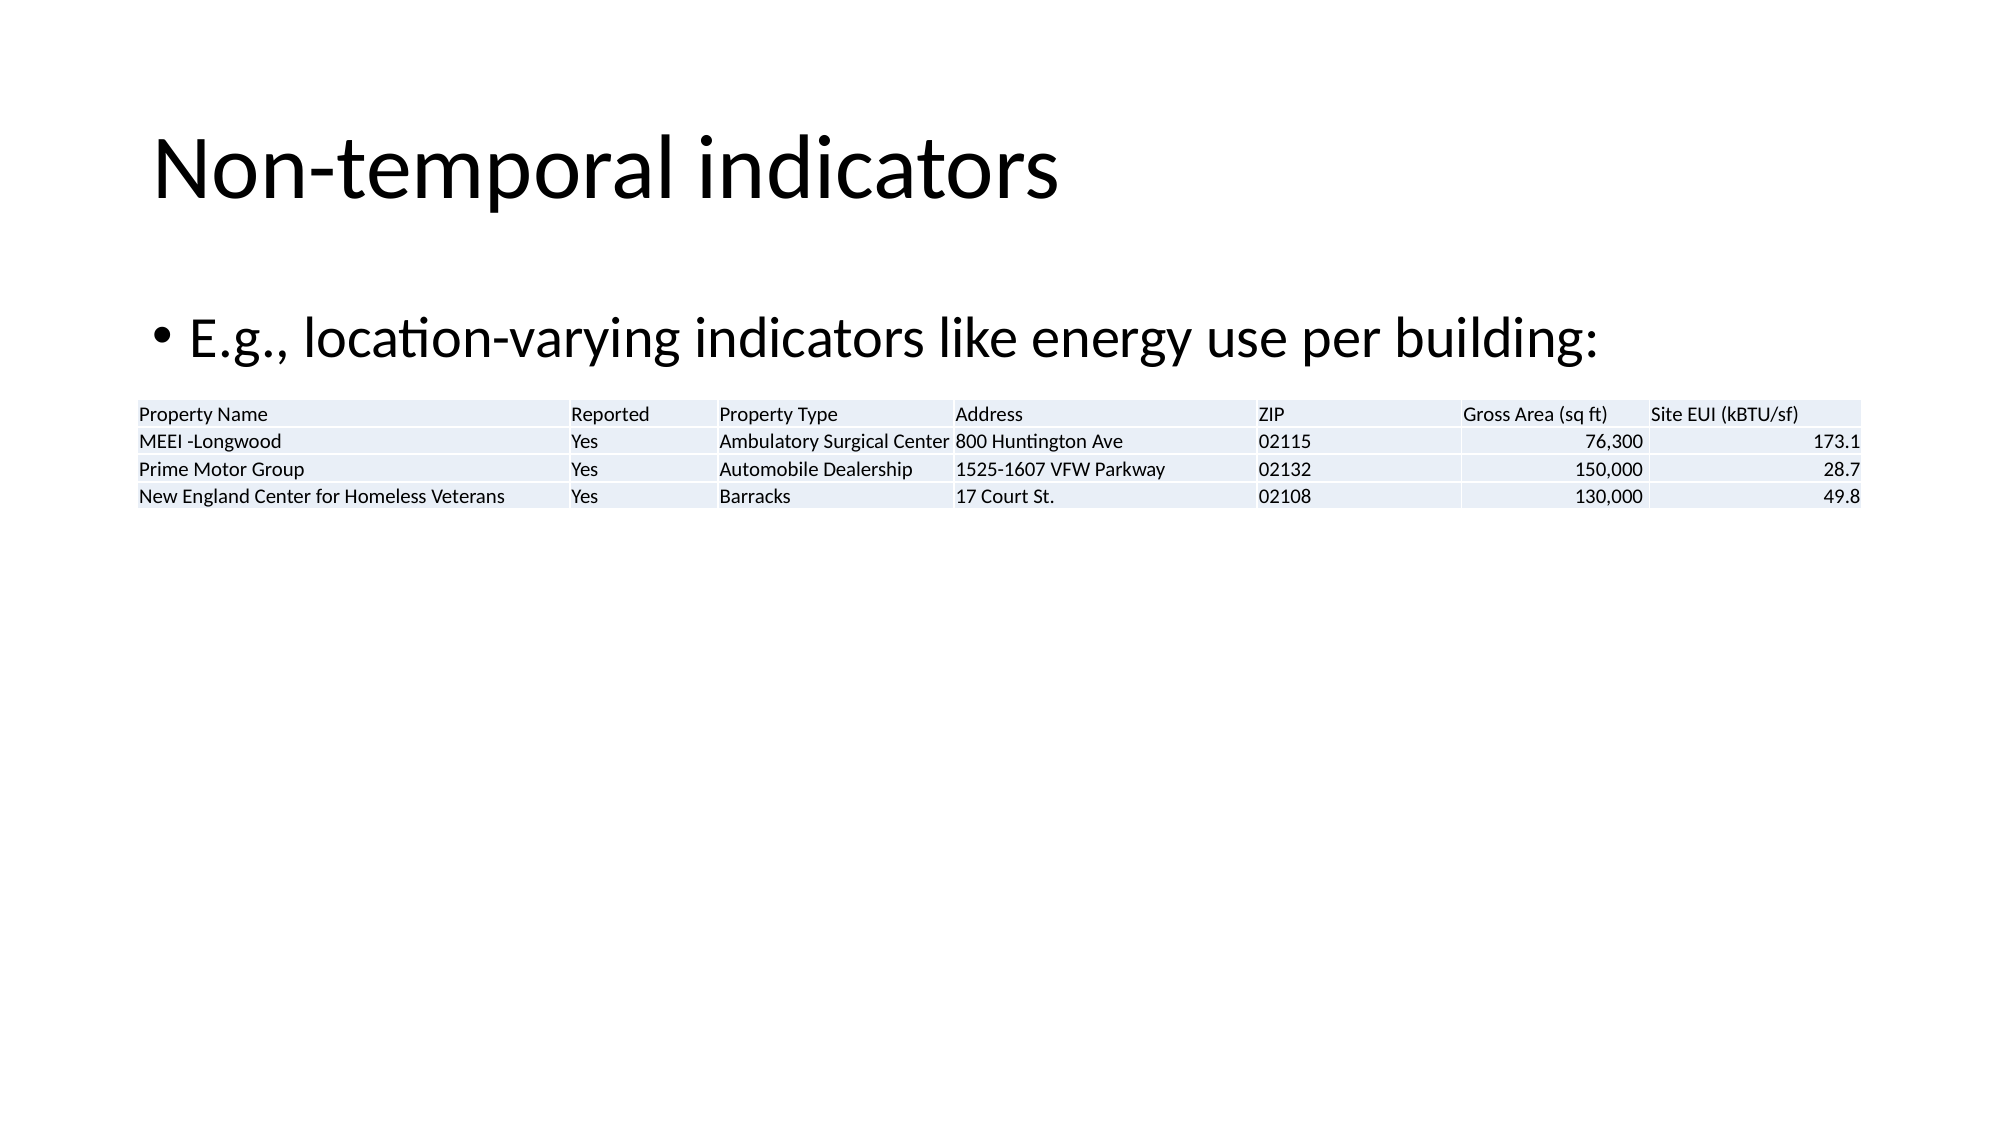

# Non-temporal indicators
E.g., location-varying indicators like energy use per building:
| Property Name | Reported | Property Type | Address | ZIP | Gross Area (sq ft) | Site EUI (kBTU/sf) |
| --- | --- | --- | --- | --- | --- | --- |
| MEEI -Longwood | Yes | Ambulatory Surgical Center | 800 Huntington Ave | 02115 | 76,300 | 173.1 |
| Prime Motor Group | Yes | Automobile Dealership | 1525-1607 VFW Parkway | 02132 | 150,000 | 28.7 |
| New England Center for Homeless Veterans | Yes | Barracks | 17 Court St. | 02108 | 130,000 | 49.8 |